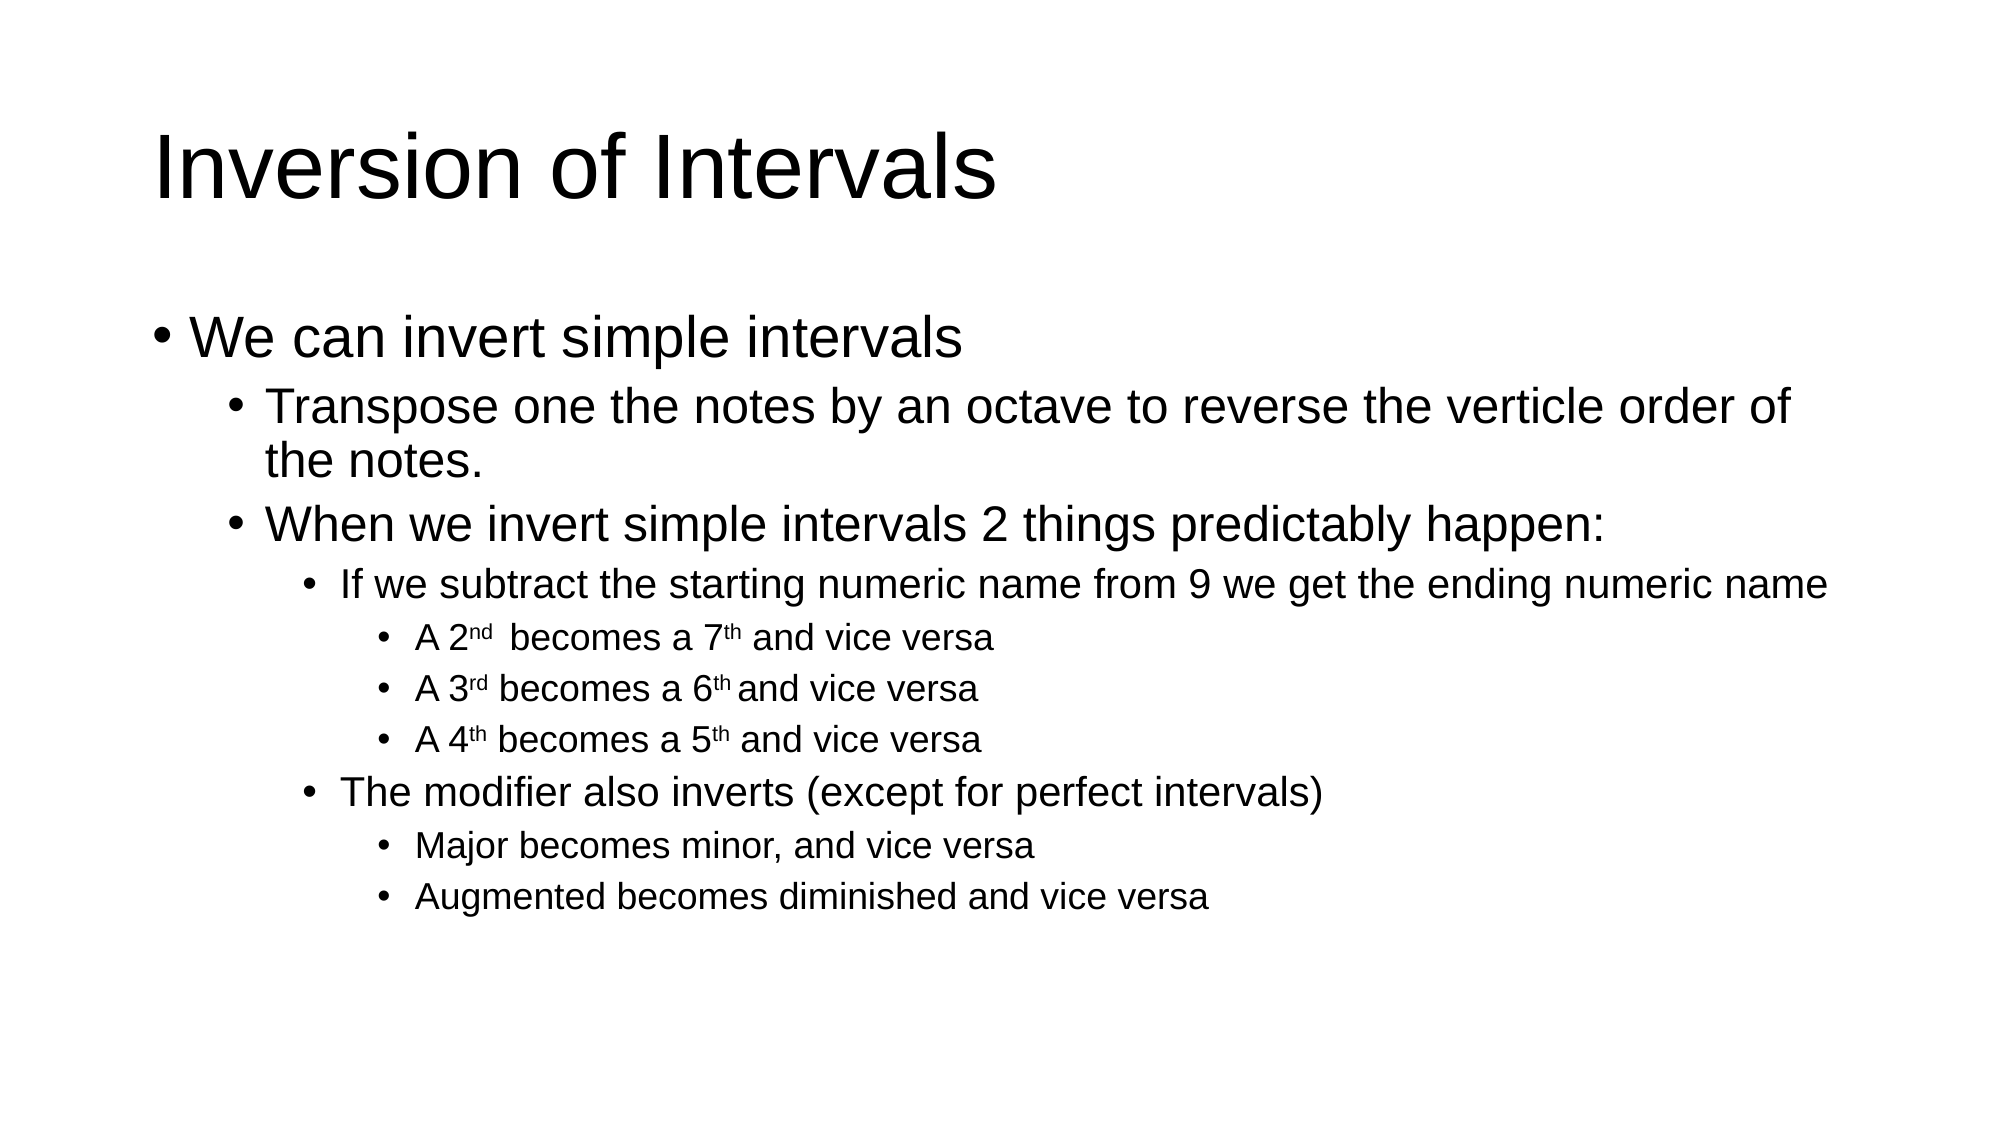

# Inversion of Intervals
We can invert simple intervals
Transpose one the notes by an octave to reverse the verticle order of the notes.
When we invert simple intervals 2 things predictably happen:
If we subtract the starting numeric name from 9 we get the ending numeric name
A 2nd  becomes a 7th and vice versa
A 3rd becomes a 6th and vice versa
A 4th becomes a 5th and vice versa
The modifier also inverts (except for perfect intervals)
Major becomes minor, and vice versa
Augmented becomes diminished and vice versa